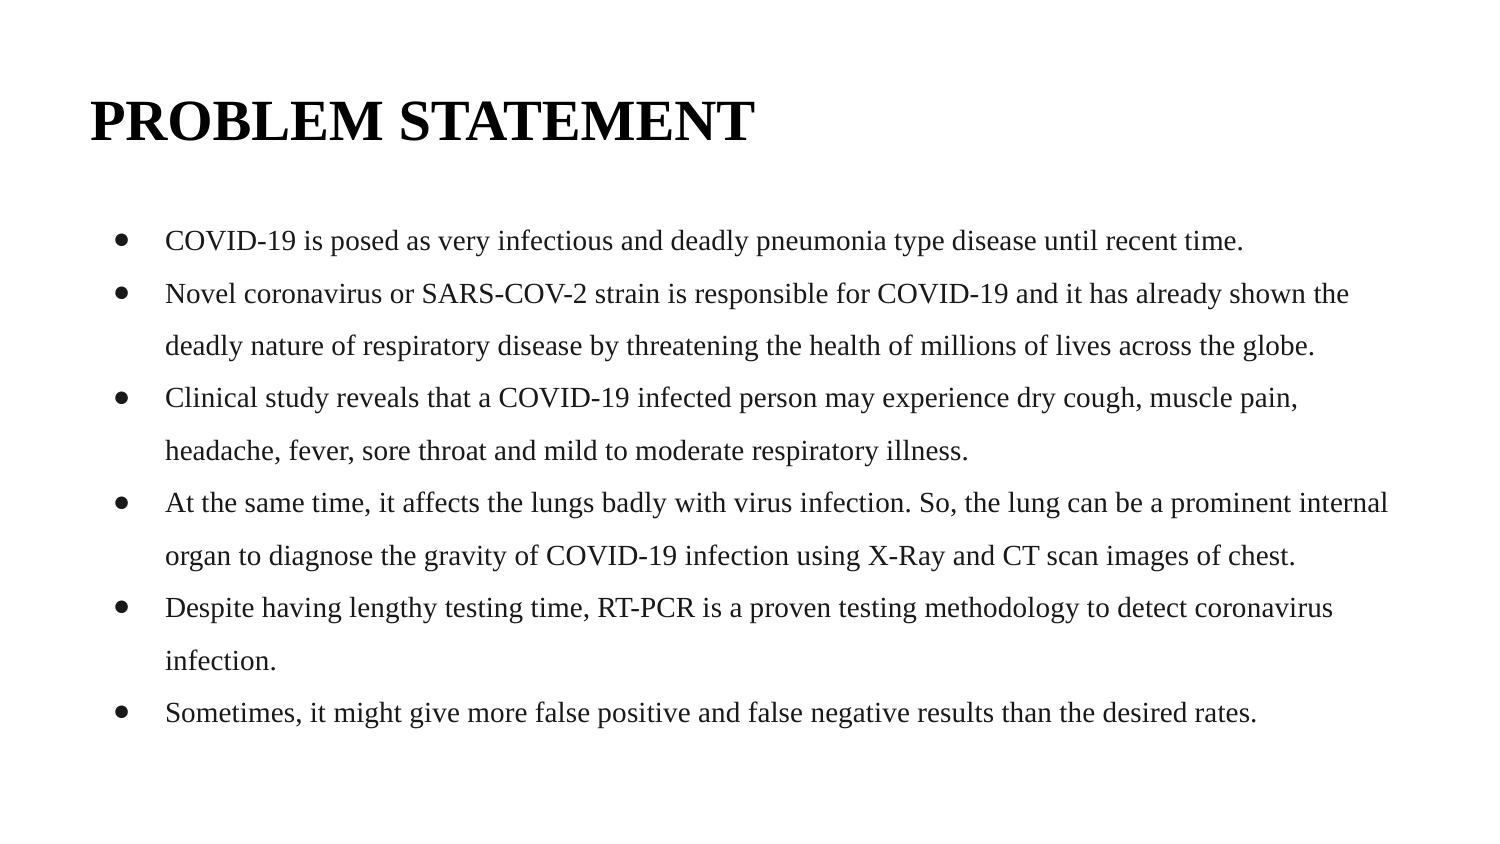

# PROBLEM STATEMENT
COVID-19 is posed as very infectious and deadly pneumonia type disease until recent time.
Novel coronavirus or SARS-COV-2 strain is responsible for COVID-19 and it has already shown the deadly nature of respiratory disease by threatening the health of millions of lives across the globe.
Clinical study reveals that a COVID-19 infected person may experience dry cough, muscle pain, headache, fever, sore throat and mild to moderate respiratory illness.
At the same time, it affects the lungs badly with virus infection. So, the lung can be a prominent internal organ to diagnose the gravity of COVID-19 infection using X-Ray and CT scan images of chest.
Despite having lengthy testing time, RT-PCR is a proven testing methodology to detect coronavirus infection.
Sometimes, it might give more false positive and false negative results than the desired rates.